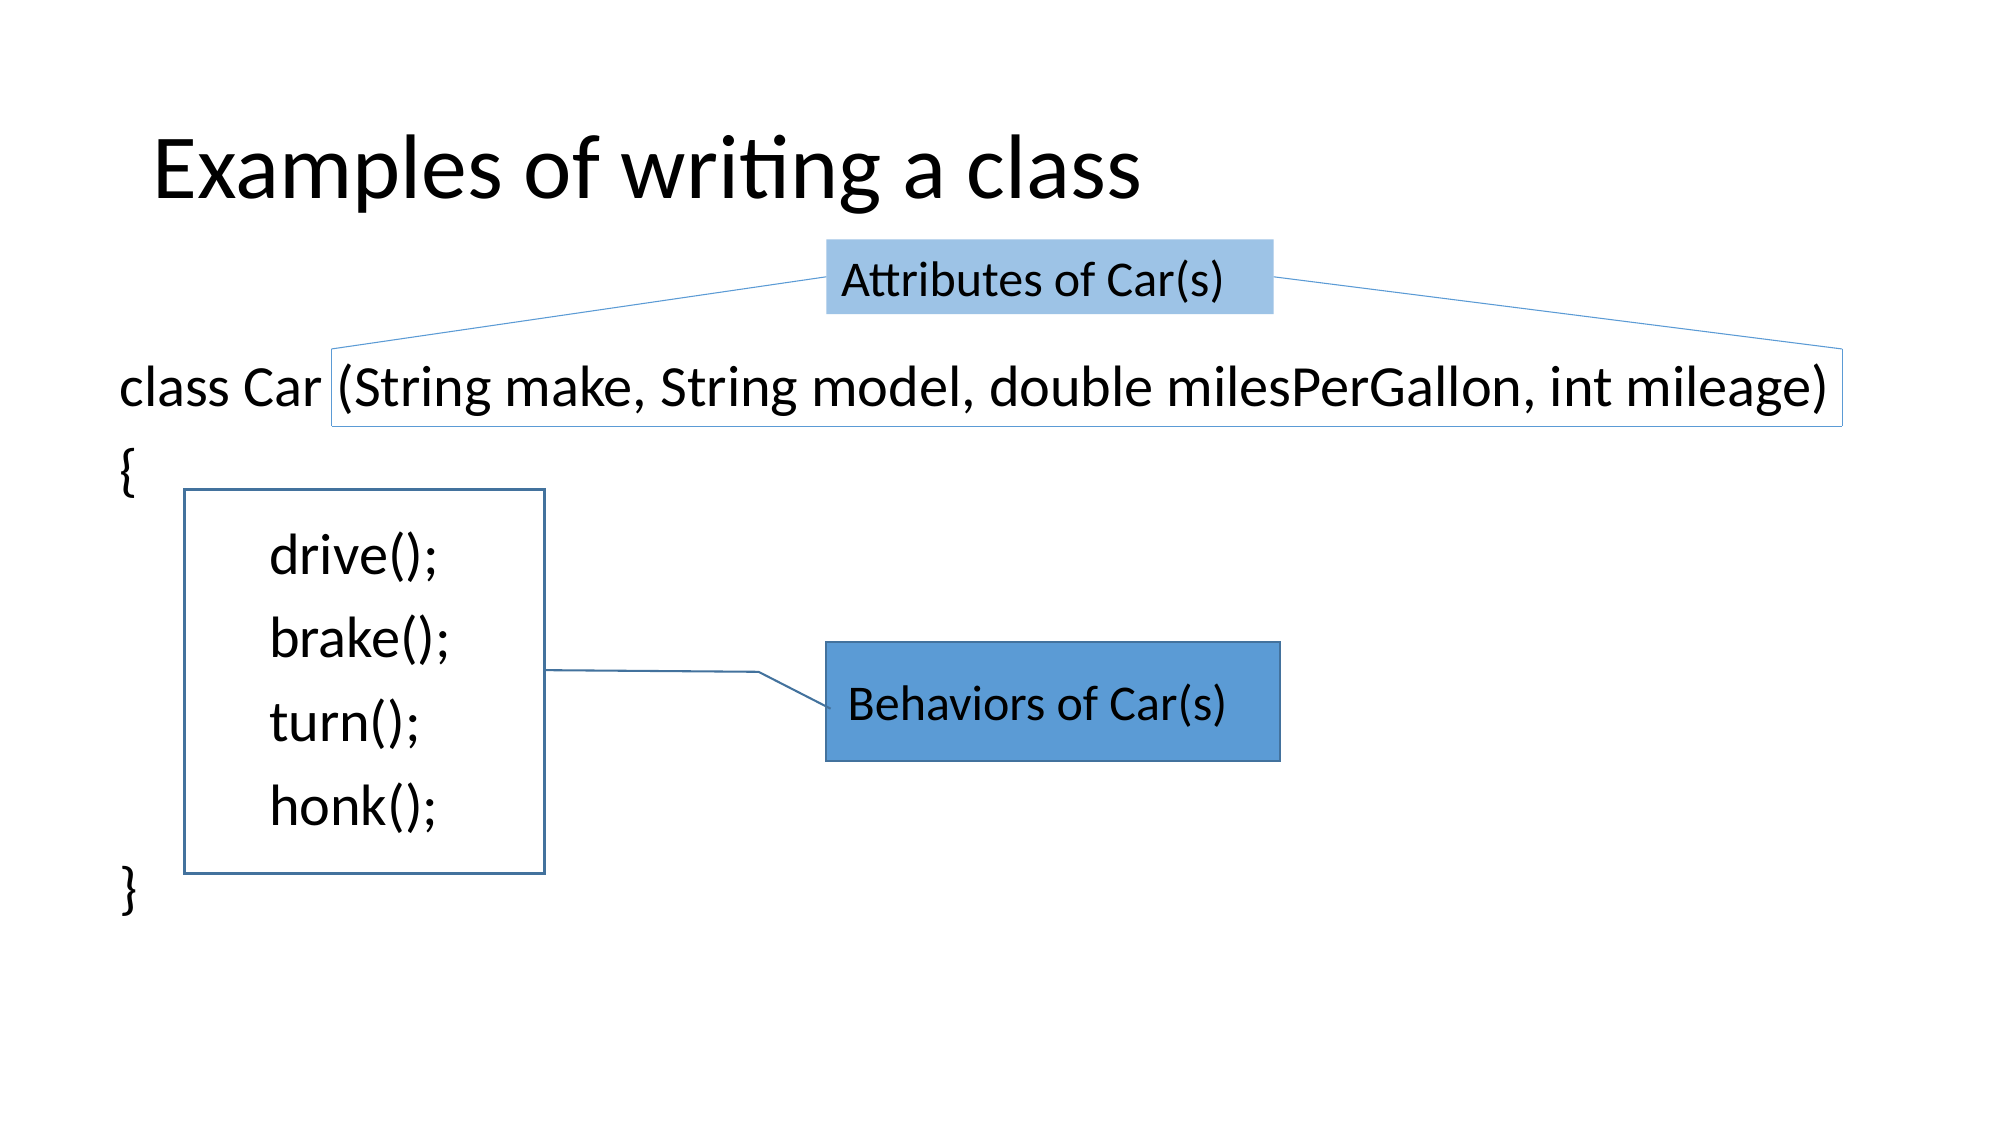

# Examples of writing a class
Attributes of Car(s)
class Car (String make, String model, double milesPerGallon, int mileage)
{
	drive();
	brake();
	turn();
	honk();
}

Behaviors of Car(s)